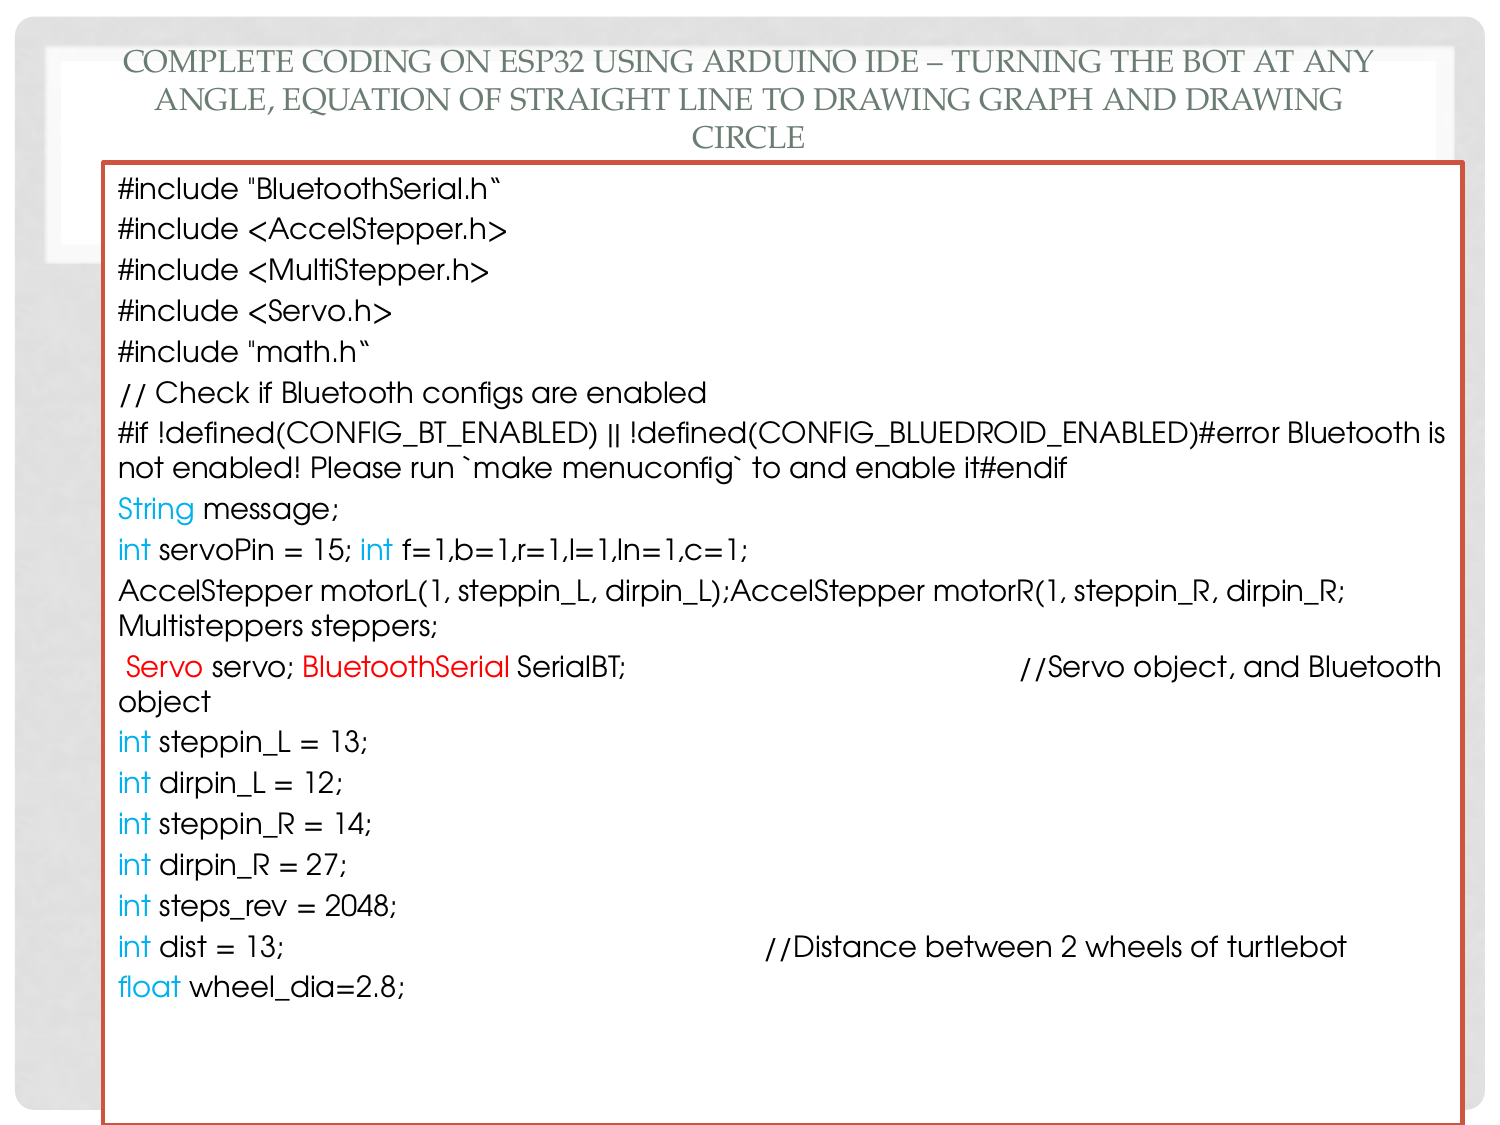

# Complete Coding on ESP32 using Arduino IDE – Turning the Bot at any angle, equation of straight line to drawing graph and drawing circle
#include "BluetoothSerial.h“
#include <AccelStepper.h>
#include <MultiStepper.h>
#include <Servo.h>
#include "math.h“
// Check if Bluetooth configs are enabled
#if !defined(CONFIG_BT_ENABLED) || !defined(CONFIG_BLUEDROID_ENABLED)#error Bluetooth is not enabled! Please run `make menuconfig` to and enable it#endif
String message;
int servoPin = 15; int f=1,b=1,r=1,l=1,ln=1,c=1;
AccelStepper motorL(1, steppin_L, dirpin_L);AccelStepper motorR(1, steppin_R, dirpin_R; Multisteppers steppers;
 Servo servo; BluetoothSerial SerialBT;                                            	//Servo object, and Bluetooth object
int steppin_L = 13;
int dirpin_L = 12;
int steppin_R = 14;
int dirpin_R = 27;
int steps_rev = 2048;
int dist = 13;                                                            //Distance between 2 wheels of turtlebot
float wheel_dia=2.8;